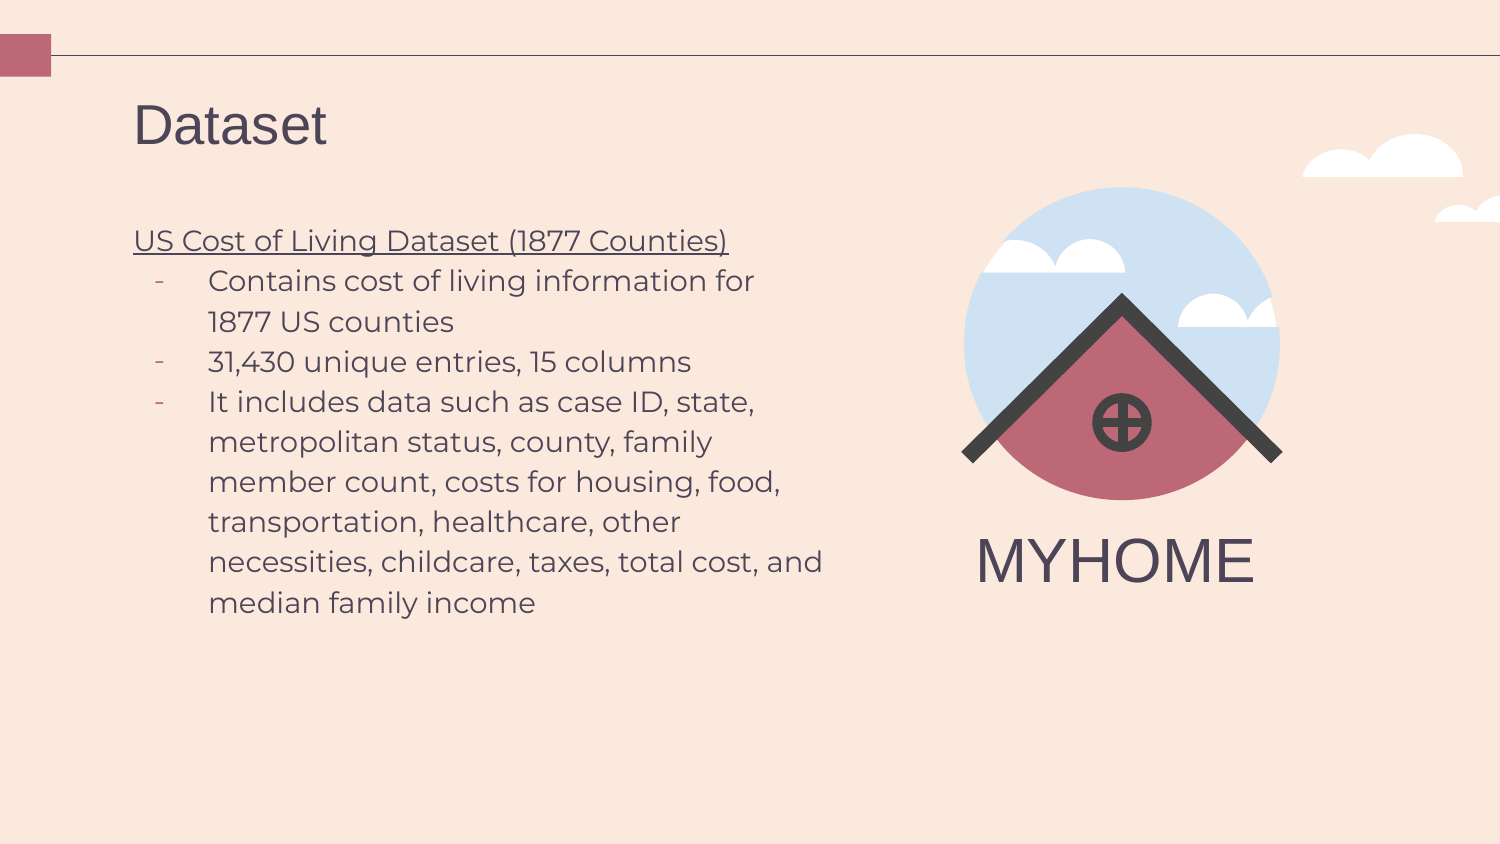

# Dataset

US Cost of Living Dataset (1877 Counties)
Contains cost of living information for 1877 US counties
31,430 unique entries, 15 columns
It includes data such as case ID, state, metropolitan status, county, family member count, costs for housing, food, transportation, healthcare, other necessities, childcare, taxes, total cost, and median family income

MYHOME